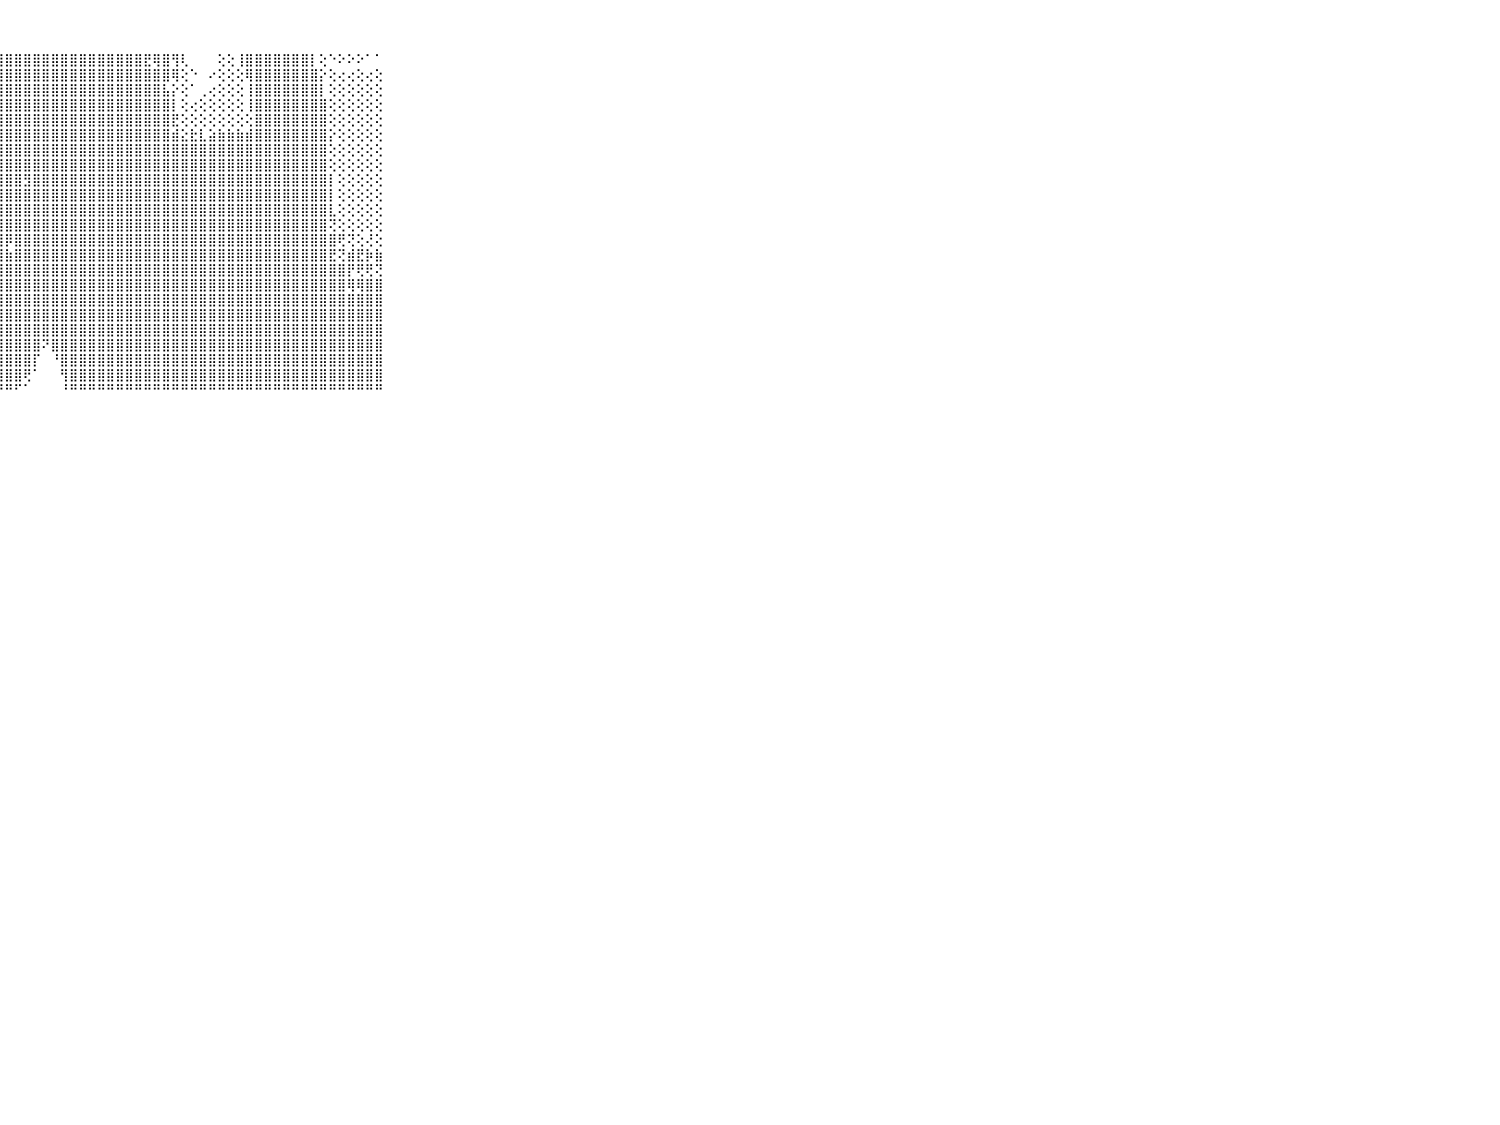

⠀⠀⠀⠀⠀⠀⠀⠀⠀⠀⠀⣿⣿⣿⣿⣿⣿⣿⣿⣿⣿⣿⣿⣿⣿⣿⣿⣿⣿⣿⣿⣿⣿⣿⣿⣿⣿⣿⣿⣿⣿⣿⣿⣟⢿⣿⢻⢇⠀⠀⠀⢕⢕⢸⣿⣿⣿⣿⣿⣿⣿⡇⢕⠑⠕⠕⠕⠁⠁⠀⠀⠀⠀⠀⠀⠀⠀⠀⠀⠀⠀
⠀⠀⠀⠀⠀⠀⠀⠀⠀⠀⠀⣿⣿⣿⣿⣿⣿⣿⣿⣿⣿⣿⣿⣿⣿⣿⣿⣿⣿⣿⣿⣿⣿⣿⣿⣿⣿⣿⣿⣿⣿⣿⣿⣿⣿⣿⢿⢕⠑⠀⠔⢕⢕⢕⢿⣿⣿⣿⣿⣿⣿⣿⡕⢕⢔⢔⢕⢔⢕⠀⠀⠀⠀⠀⠀⠀⠀⠀⠀⠀⠀
⠀⠀⠀⠀⠀⠀⠀⠀⠀⠀⠀⣿⣿⣿⣿⣿⣿⣿⣿⣿⣿⣿⣿⣿⣿⣿⣿⣿⣿⣿⣿⣿⣿⣿⣿⣿⣿⣿⣿⣿⣿⣿⣿⣿⣿⣧⡕⢕⠁⢀⢔⢕⢕⢕⢸⣿⣿⣿⣿⣿⣿⣿⡇⢕⢕⢕⢕⢕⢕⠀⠀⠀⠀⠀⠀⠀⠀⠀⠀⠀⠀
⠀⠀⠀⠀⠀⠀⠀⠀⠀⠀⠀⣿⣿⣿⣿⣿⣿⣿⣿⣿⣿⣿⣿⣿⣿⣿⣿⣿⣿⣿⣿⣿⣿⣿⣿⣿⣿⣿⣿⣿⣿⣿⣿⣿⣿⣿⡇⢕⢔⢕⢕⢕⢕⢕⢸⣿⣿⣿⣿⣿⣿⣿⣿⢕⢕⢕⢕⢕⢕⠀⠀⠀⠀⠀⠀⠀⠀⠀⠀⠀⠀
⠀⠀⠀⠀⠀⠀⠀⠀⠀⠀⠀⣿⣿⣿⣿⣿⣿⢟⠟⢙⠙⠝⢝⢟⢻⢿⢿⢿⣿⣿⣿⣿⣿⣿⣿⣿⣿⣿⣿⣿⣿⣿⣿⣿⣿⣿⣟⢕⢕⢕⢕⢕⢕⢕⢕⣿⣿⣿⣿⣿⣿⣿⣿⢕⢕⢕⢕⢕⢕⠀⠀⠀⠀⠀⠀⠀⠀⠀⠀⠀⠀
⠀⠀⠀⠀⠀⠀⠀⠀⠀⠀⠀⣿⣿⡿⢿⠟⠑⢄⢔⢔⢄⣱⣵⢵⢷⢷⢧⣽⣿⣿⣿⣿⣿⣿⣿⣿⣿⣿⣿⣿⣿⣿⣿⣿⣿⣿⣾⣕⣗⣇⣵⣷⣷⣷⣾⣿⣿⣿⣿⣿⣿⣿⣿⡕⢕⢕⢕⢕⢕⠀⠀⠀⠀⠀⠀⠀⠀⠀⠀⠀⠀
⠀⠀⠀⠀⠀⠀⠀⠀⠀⠀⠀⣿⣿⢇⠀⠀⢀⡑⢱⠷⠝⠑⠁⠁⢅⢅⢑⢿⣿⣿⣿⣿⣿⣿⣿⣿⣿⣿⣿⣿⣿⣿⣿⣿⣿⣿⣿⣿⣿⣿⣿⣿⣿⣿⣿⣿⣿⣿⣿⣿⣿⣿⣿⢕⢕⢕⢕⢕⢕⠀⠀⠀⠀⠀⠀⠀⠀⠀⠀⠀⠀
⠀⠀⠀⠀⠀⠀⠀⠀⠀⠀⠀⣿⢑⠕⢔⣄⡑⢘⢕⡕⢕⢕⢕⢔⢕⣷⣾⣿⣿⣿⣿⣿⣿⣿⣿⣿⣿⣿⣿⣿⣿⣿⣿⣿⣿⣿⣿⣿⣿⣿⣿⣿⣿⣿⣿⣿⣿⣿⣿⣿⣿⣿⣿⢕⢕⢕⢕⢕⢕⠀⠀⠀⠀⠀⠀⠀⠀⠀⠀⠀⠀
⠀⠀⠀⠀⠀⠀⠀⠀⠀⠀⠀⢝⢕⢕⢕⢜⢜⢕⣕⣕⣵⣵⣕⣵⣼⣾⣾⣿⣿⣿⣻⣿⣿⣿⣿⣿⣿⣿⣿⣿⣿⣿⣿⣿⣿⣿⣿⣿⣿⣿⣿⣿⣿⣿⣿⣿⣿⣿⣿⣿⣿⣿⣿⡇⢕⢕⢕⢕⢕⠀⠀⠀⠀⠀⠀⠀⠀⠀⠀⠀⠀
⠀⠀⠀⠀⠀⠀⠀⠀⠀⠀⠀⡕⢕⢕⢱⣵⣷⣿⣿⣿⣿⣿⣿⣿⣿⣿⣿⣿⣿⣿⣿⣿⣿⣿⣿⣿⣿⣿⣿⣿⣿⣿⣿⣿⣿⣿⣿⣿⣿⣿⣿⣿⣿⣿⣿⣿⣿⣿⣿⣿⣿⣿⣿⡇⢕⢕⢕⢕⢕⠀⠀⠀⠀⠀⠀⠀⠀⠀⠀⠀⠀
⠀⠀⠀⠀⠀⠀⠀⠀⠀⠀⠀⡇⢕⢕⢕⣿⣿⣿⣿⣿⣿⣿⣿⣿⣿⣿⣿⣿⣿⣿⣿⣿⣿⣿⣿⣿⣿⣿⣿⣿⣿⣿⣿⣿⣿⣿⣿⣿⣿⣿⣿⣿⣿⣿⣿⣿⣿⣿⣿⣿⣿⣿⣿⣇⢕⢕⢕⢕⢕⠀⠀⠀⠀⠀⠀⠀⠀⠀⠀⠀⠀
⠀⠀⠀⠀⠀⠀⠀⠀⠀⠀⠀⣿⢕⢕⢸⣿⣿⣿⣿⣿⣿⣿⣿⣿⣿⣿⣿⣿⣿⣿⣿⣿⣿⣿⣿⣿⣿⣿⣿⣿⣿⣿⣿⣿⣿⣿⣿⣿⣿⣿⣿⣿⣿⣿⣿⣿⣿⣿⣿⣿⣿⣿⣿⢝⢕⢕⢕⢕⢕⠀⠀⠀⠀⠀⠀⠀⠀⠀⠀⠀⠀
⠀⠀⠀⠀⠀⠀⠀⠀⠀⠀⠀⣿⡕⠑⢸⣿⣿⣿⣿⣿⣿⣿⣿⣿⣿⣿⣿⣿⡿⣿⣿⣿⣿⣿⣿⣿⣿⣿⣿⣿⣿⣿⣿⣿⣿⣿⣿⣿⣿⣿⣿⣿⣿⣿⣿⣿⣿⣿⣿⣿⣿⣿⣿⣿⢟⢝⢕⢜⢕⠀⠀⠀⠀⠀⠀⠀⠀⠀⠀⠀⠀
⠀⠀⠀⠀⠀⠀⠀⠀⠀⠀⠀⣿⣧⢅⢕⣿⣿⣿⣿⣟⣟⣿⣿⣿⣿⣿⣿⣿⣷⣿⣿⣿⣿⣿⣿⣿⣿⣿⣿⣿⣿⣿⣿⣿⣿⣿⣿⣿⣿⣿⣿⣿⣿⣿⣿⣿⣿⣿⣿⣿⣿⣿⣿⣟⢝⣾⣟⡷⣷⠀⠀⠀⠀⠀⠀⠀⠀⠀⠀⠀⠀
⠀⠀⠀⠀⠀⠀⠀⠀⠀⠀⠀⣿⣿⣧⡕⣿⣿⣿⣿⣿⣿⣿⣿⣿⣿⣿⣿⣿⣿⣿⣿⣿⣿⣿⣿⣿⣿⣿⣿⣿⣿⣿⣿⣿⣿⣿⣿⣿⣿⣿⣿⣿⣿⣿⣿⣿⣿⣿⣿⣿⣿⣿⣿⣿⣿⡟⢟⢟⢝⠀⠀⠀⠀⠀⠀⠀⠀⠀⠀⠀⠀
⠀⠀⠀⠀⠀⠀⠀⠀⠀⠀⠀⣿⣿⣿⣿⣿⣿⣿⣿⣿⣿⣿⣿⣿⣿⣿⡿⣿⣿⣿⣿⣿⣿⣿⣿⣿⣿⣿⣿⣿⣿⣿⣿⣿⣿⣿⣿⣿⣿⣿⣿⣿⣿⣿⣿⣿⣿⣿⣿⣿⣿⣿⣿⣿⣿⢿⢿⣿⣿⠀⠀⠀⠀⠀⠀⠀⠀⠀⠀⠀⠀
⠀⠀⠀⠀⠀⠀⠀⠀⠀⠀⠀⣿⣿⣿⣿⣿⣿⣿⣿⣿⣿⣿⣿⣿⣾⣿⣾⣿⣿⣿⣿⣿⣿⣿⣿⣿⣿⣿⣿⣿⣿⣿⣿⣿⣿⣿⣿⣿⣿⣿⣿⣿⣿⣿⣿⣿⣿⣿⣿⣿⣿⣿⣿⣿⣿⣿⣿⣿⣿⠀⠀⠀⠀⠀⠀⠀⠀⠀⠀⠀⠀
⠀⠀⠀⠀⠀⠀⠀⠀⠀⠀⠀⣿⣿⣿⣿⣿⣿⣿⣿⣿⣿⣿⣿⣿⢿⢿⡟⣿⣿⣿⣿⣿⣿⣿⣿⣿⣿⣿⣿⣿⣿⣿⣿⣿⣿⣿⣿⣿⣿⣿⣿⣿⣿⣿⣿⣿⣿⣿⣿⣿⣿⣿⣿⣿⣿⣿⣿⣿⣿⠀⠀⠀⠀⠀⠀⠀⠀⠀⠀⠀⠀
⠀⠀⠀⠀⠀⠀⠀⠀⠀⠀⠀⣿⣿⣿⣿⣿⣿⣿⣿⣿⣿⣿⣿⣧⣅⣅⣵⣿⣿⣿⣿⣿⣿⣿⣿⣿⣿⣿⣿⣿⣿⣿⣿⣿⣿⣿⣿⣿⣿⣿⣿⣿⣿⣿⣿⣿⣿⣿⣿⣿⣿⣿⣿⣿⣿⣿⣿⣿⣿⠀⠀⠀⠀⠀⠀⠀⠀⠀⠀⠀⠀
⠀⠀⠀⠀⠀⠀⠀⠀⠀⠀⠀⣿⣿⣿⣿⣿⣿⡞⣿⣿⣿⣿⣿⣿⣿⢿⢿⣿⣿⣿⣿⣿⠝⣿⣿⣿⣿⣿⣿⣿⣿⣿⣿⣿⣿⣿⣿⣿⣿⣿⣿⣿⣿⣿⣿⣿⣿⣿⣿⣿⣿⣿⣿⣿⣿⣿⣿⣿⣿⠀⠀⠀⠀⠀⠀⠀⠀⠀⠀⠀⠀
⠀⠀⠀⠀⠀⠀⠀⠀⠀⠀⠀⣿⣿⣿⣿⣿⣿⡏⢻⣿⣿⣿⣿⣿⣿⣿⣿⣿⣿⣿⣿⡏⠀⠘⣿⣿⣿⣿⣿⣿⣿⣿⣿⣿⣿⣿⣿⣿⣿⣿⣿⣿⣿⣿⣿⣿⣿⣿⣿⣿⣿⣿⣿⣿⣿⣿⣿⣿⣿⠀⠀⠀⠀⠀⠀⠀⠀⠀⠀⠀⠀
⠀⠀⠀⠀⠀⠀⠀⠀⠀⠀⠀⣿⣿⣿⣿⣿⣿⢕⢜⣿⣿⣿⣿⣿⣿⣿⣿⣿⣿⣿⢟⠁⠀⠀⢻⣿⣿⣿⣿⣿⣿⣿⣿⣿⣿⣿⣿⣿⣿⣿⣿⣿⣿⣿⣿⣿⣿⣿⣿⣿⣿⣿⣿⣿⣿⣿⣿⣿⣿⠀⠀⠀⠀⠀⠀⠀⠀⠀⠀⠀⠀
⠀⠀⠀⠀⠀⠀⠀⠀⠀⠀⠀⠛⠛⠛⠛⠛⠛⠑⠑⠘⠛⠛⠛⠛⠛⠙⠙⠘⠛⠋⠁⠀⠀⠀⠘⠛⠛⠛⠛⠛⠛⠛⠛⠛⠛⠛⠛⠛⠛⠛⠛⠛⠛⠛⠛⠛⠛⠛⠛⠛⠛⠛⠛⠛⠛⠛⠛⠛⠛⠀⠀⠀⠀⠀⠀⠀⠀⠀⠀⠀⠀